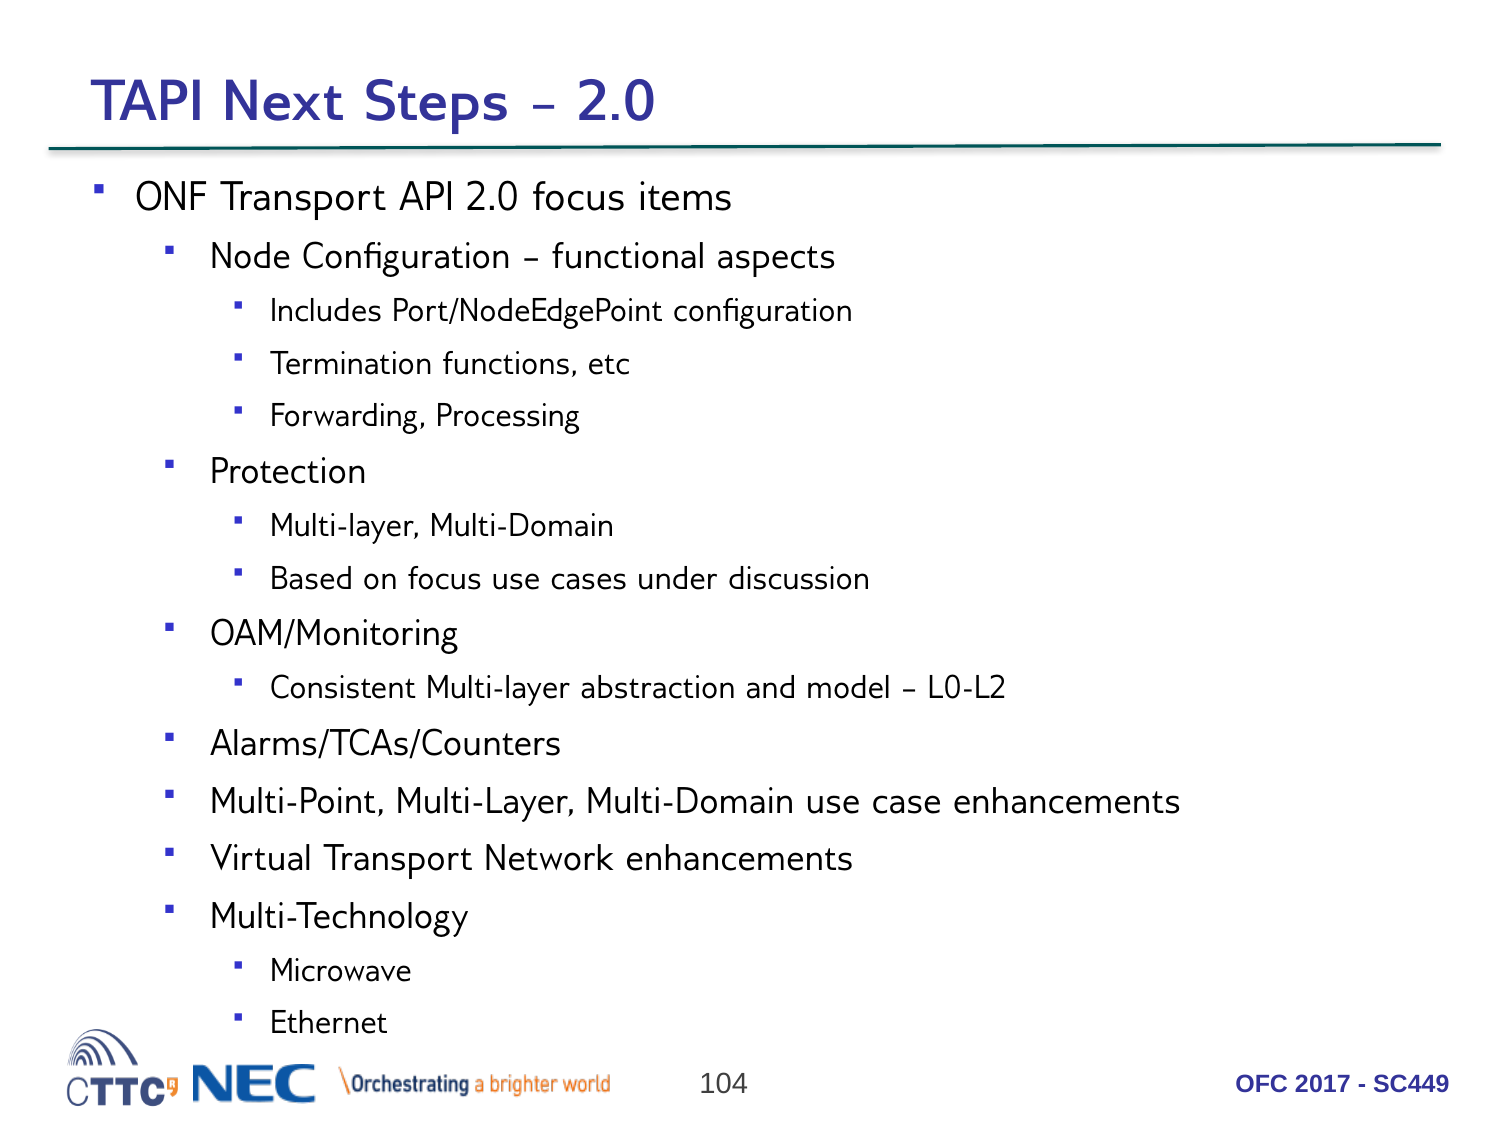

# TAPI Next Steps – 2.0
ONF Transport API 2.0 focus items
Node Configuration – functional aspects
Includes Port/NodeEdgePoint configuration
Termination functions, etc
Forwarding, Processing
Protection
Multi-layer, Multi-Domain
Based on focus use cases under discussion
OAM/Monitoring
Consistent Multi-layer abstraction and model – L0-L2
Alarms/TCAs/Counters
Multi-Point, Multi-Layer, Multi-Domain use case enhancements
Virtual Transport Network enhancements
Multi-Technology
Microwave
Ethernet
104
OFC 2017 - SC449